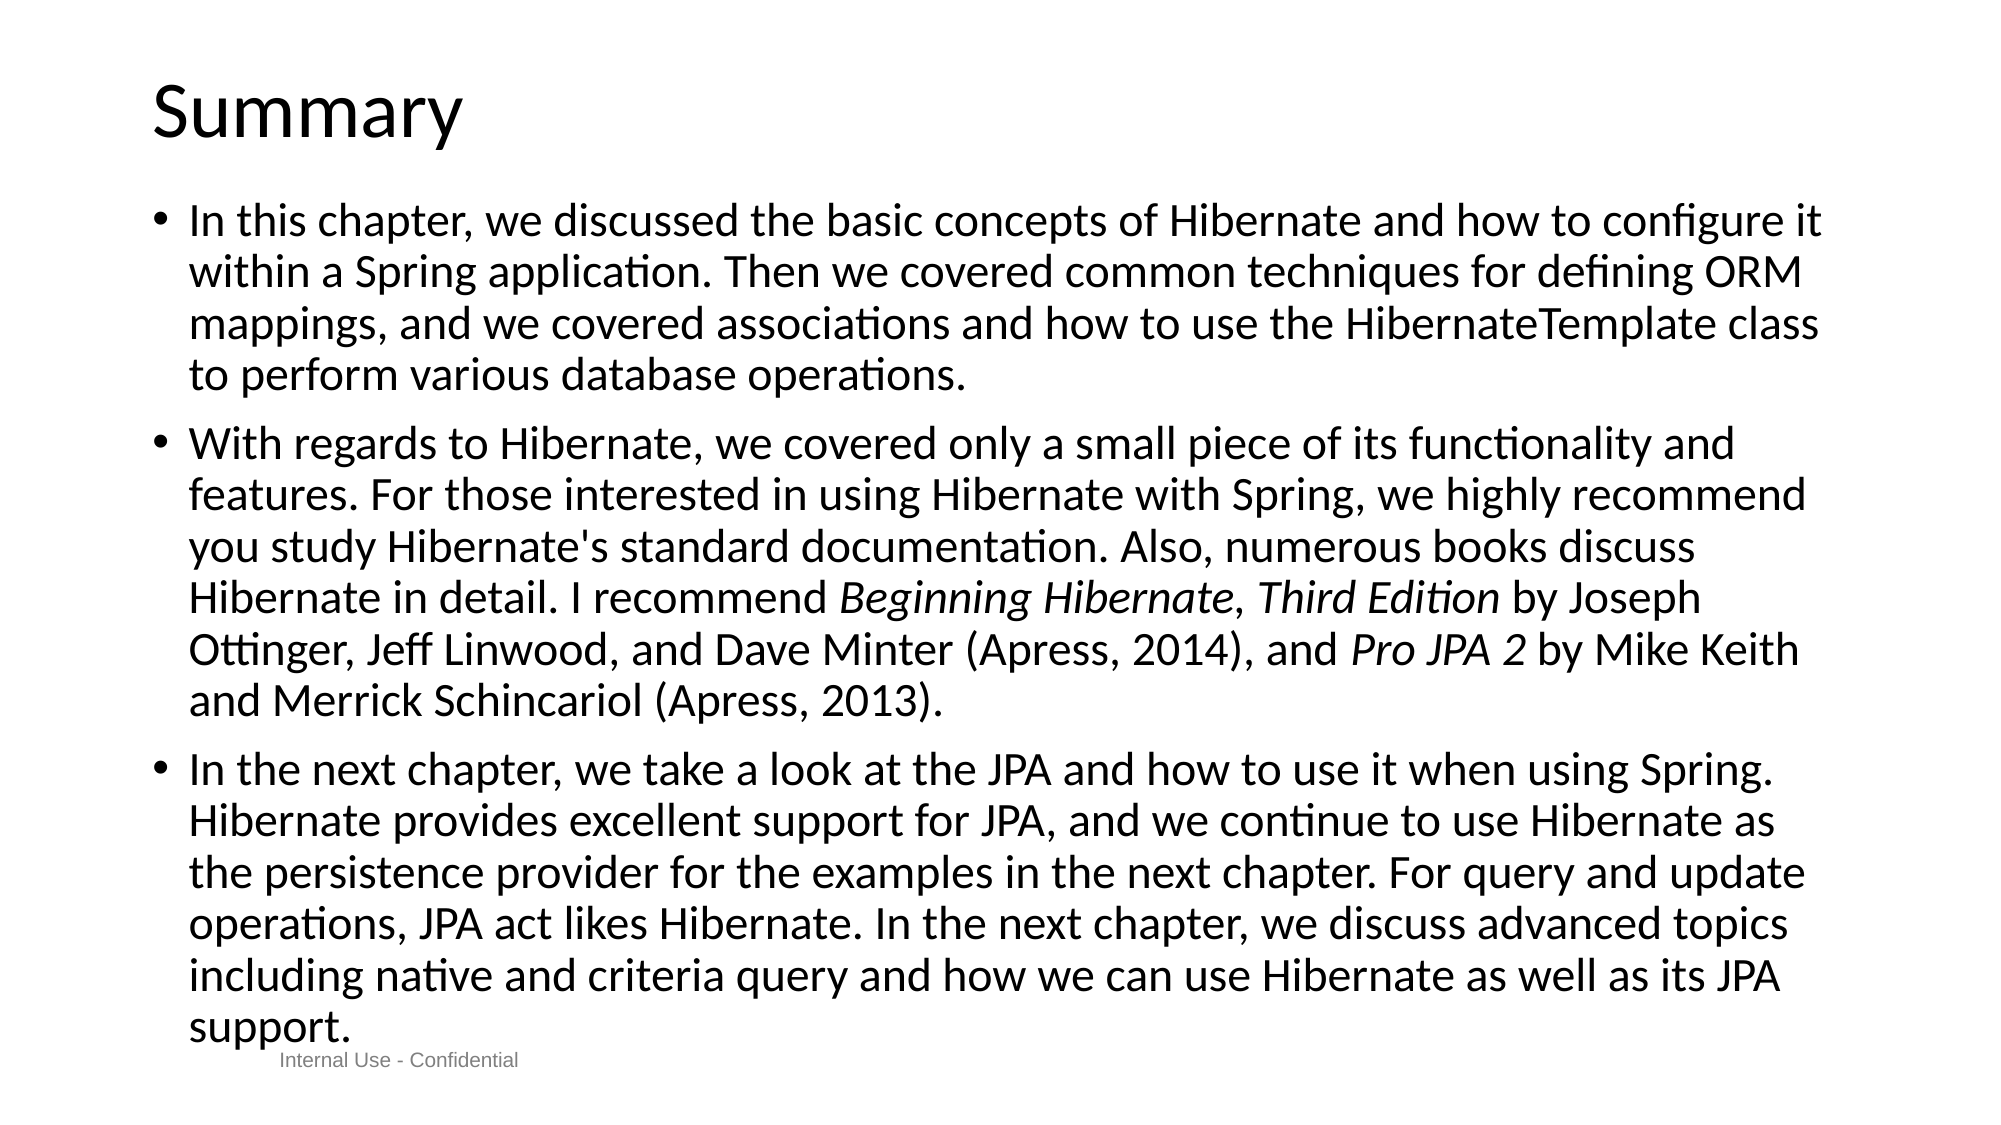

# Summary
In this chapter, we discussed the basic concepts of Hibernate and how to configure it within a Spring application. Then we covered common techniques for defining ORM mappings, and we covered associations and how to use the HibernateTemplate class to perform various database operations.
With regards to Hibernate, we covered only a small piece of its functionality and features. For those interested in using Hibernate with Spring, we highly recommend you study Hibernate's standard documentation. Also, numerous books discuss Hibernate in detail. I recommend Beginning Hibernate, Third Edition by Joseph Ottinger, Jeff Linwood, and Dave Minter (Apress, 2014), and Pro JPA 2 by Mike Keith and Merrick Schincariol (Apress, 2013).
In the next chapter, we take a look at the JPA and how to use it when using Spring. Hibernate provides excellent support for JPA, and we continue to use Hibernate as the persistence provider for the examples in the next chapter. For query and update operations, JPA act likes Hibernate. In the next chapter, we discuss advanced topics including native and criteria query and how we can use Hibernate as well as its JPA support.